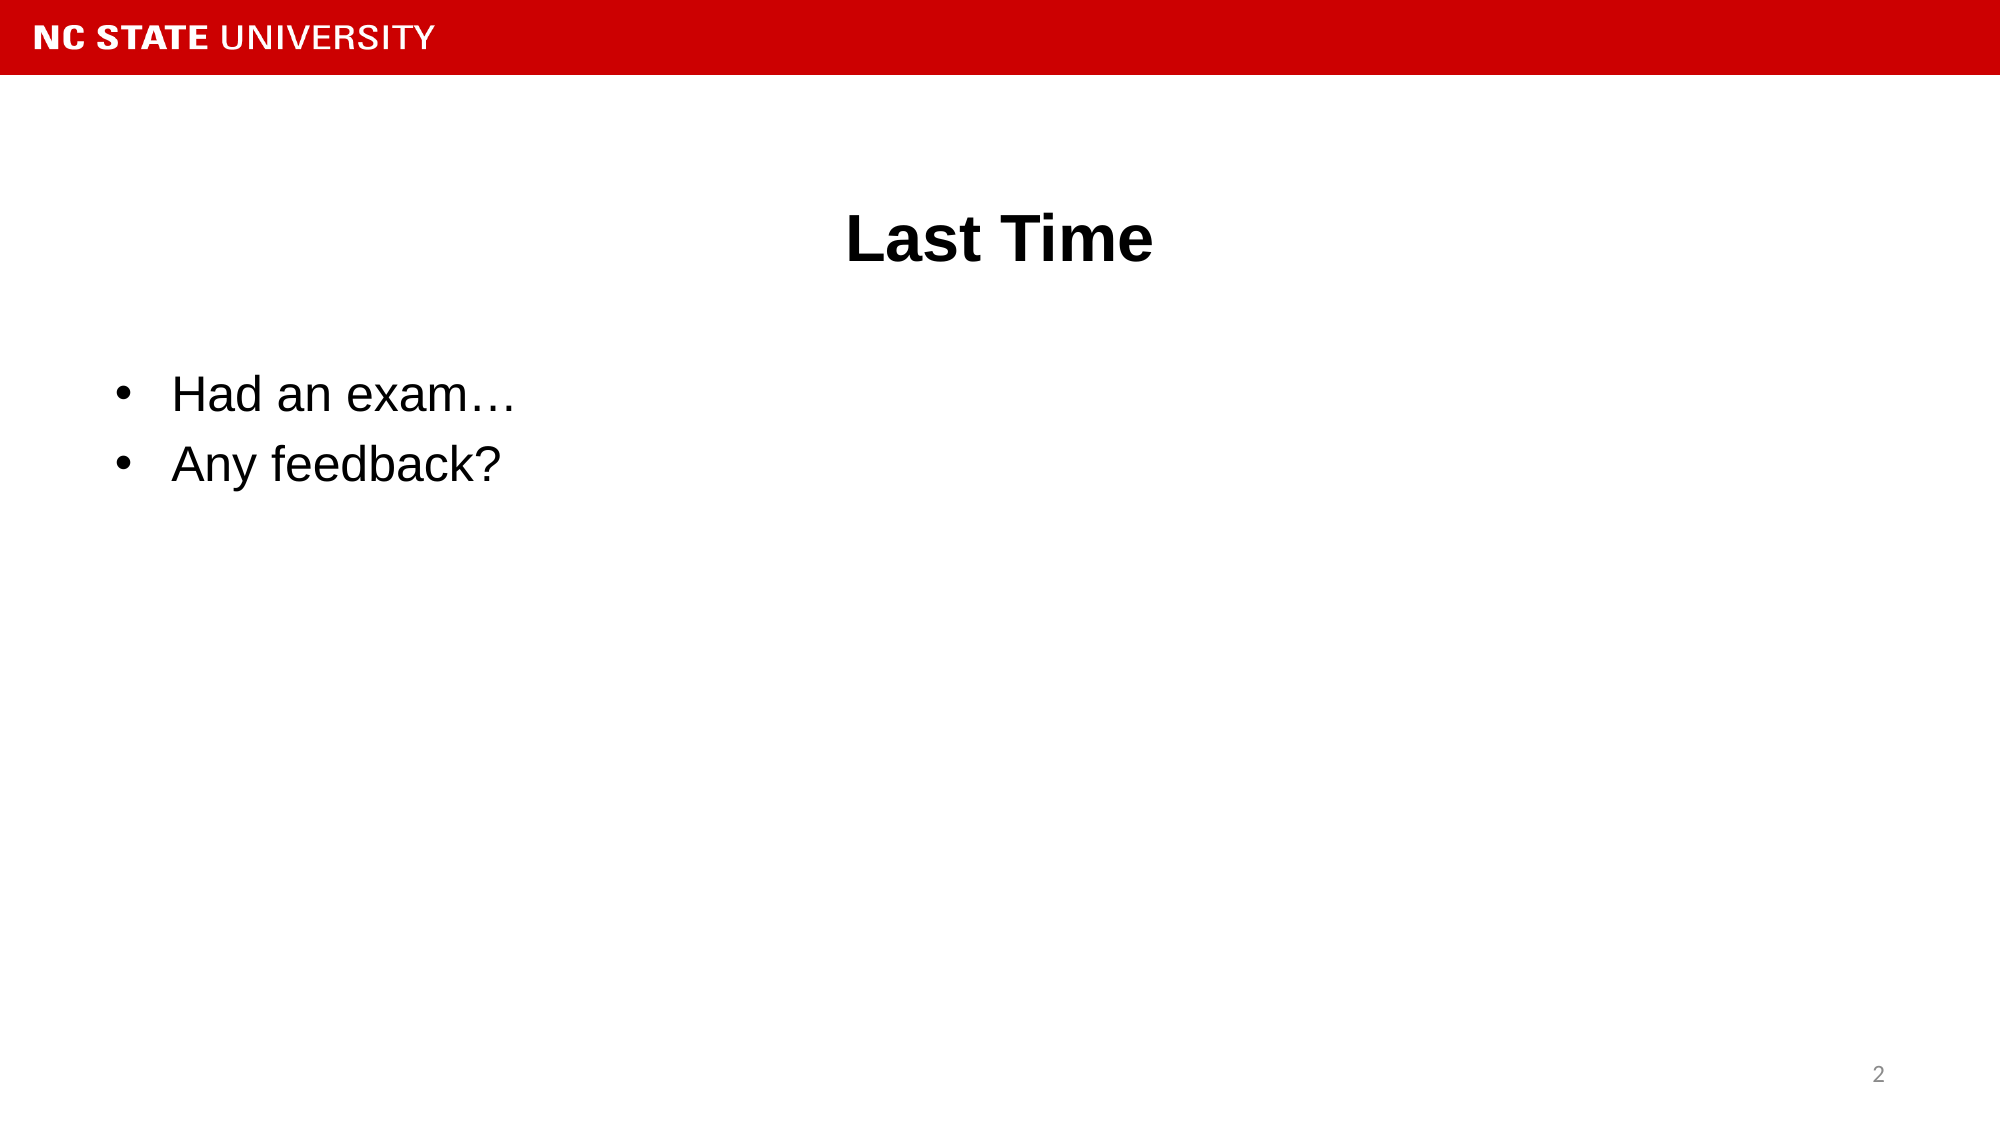

# Last Time
Had an exam…
Any feedback?
2